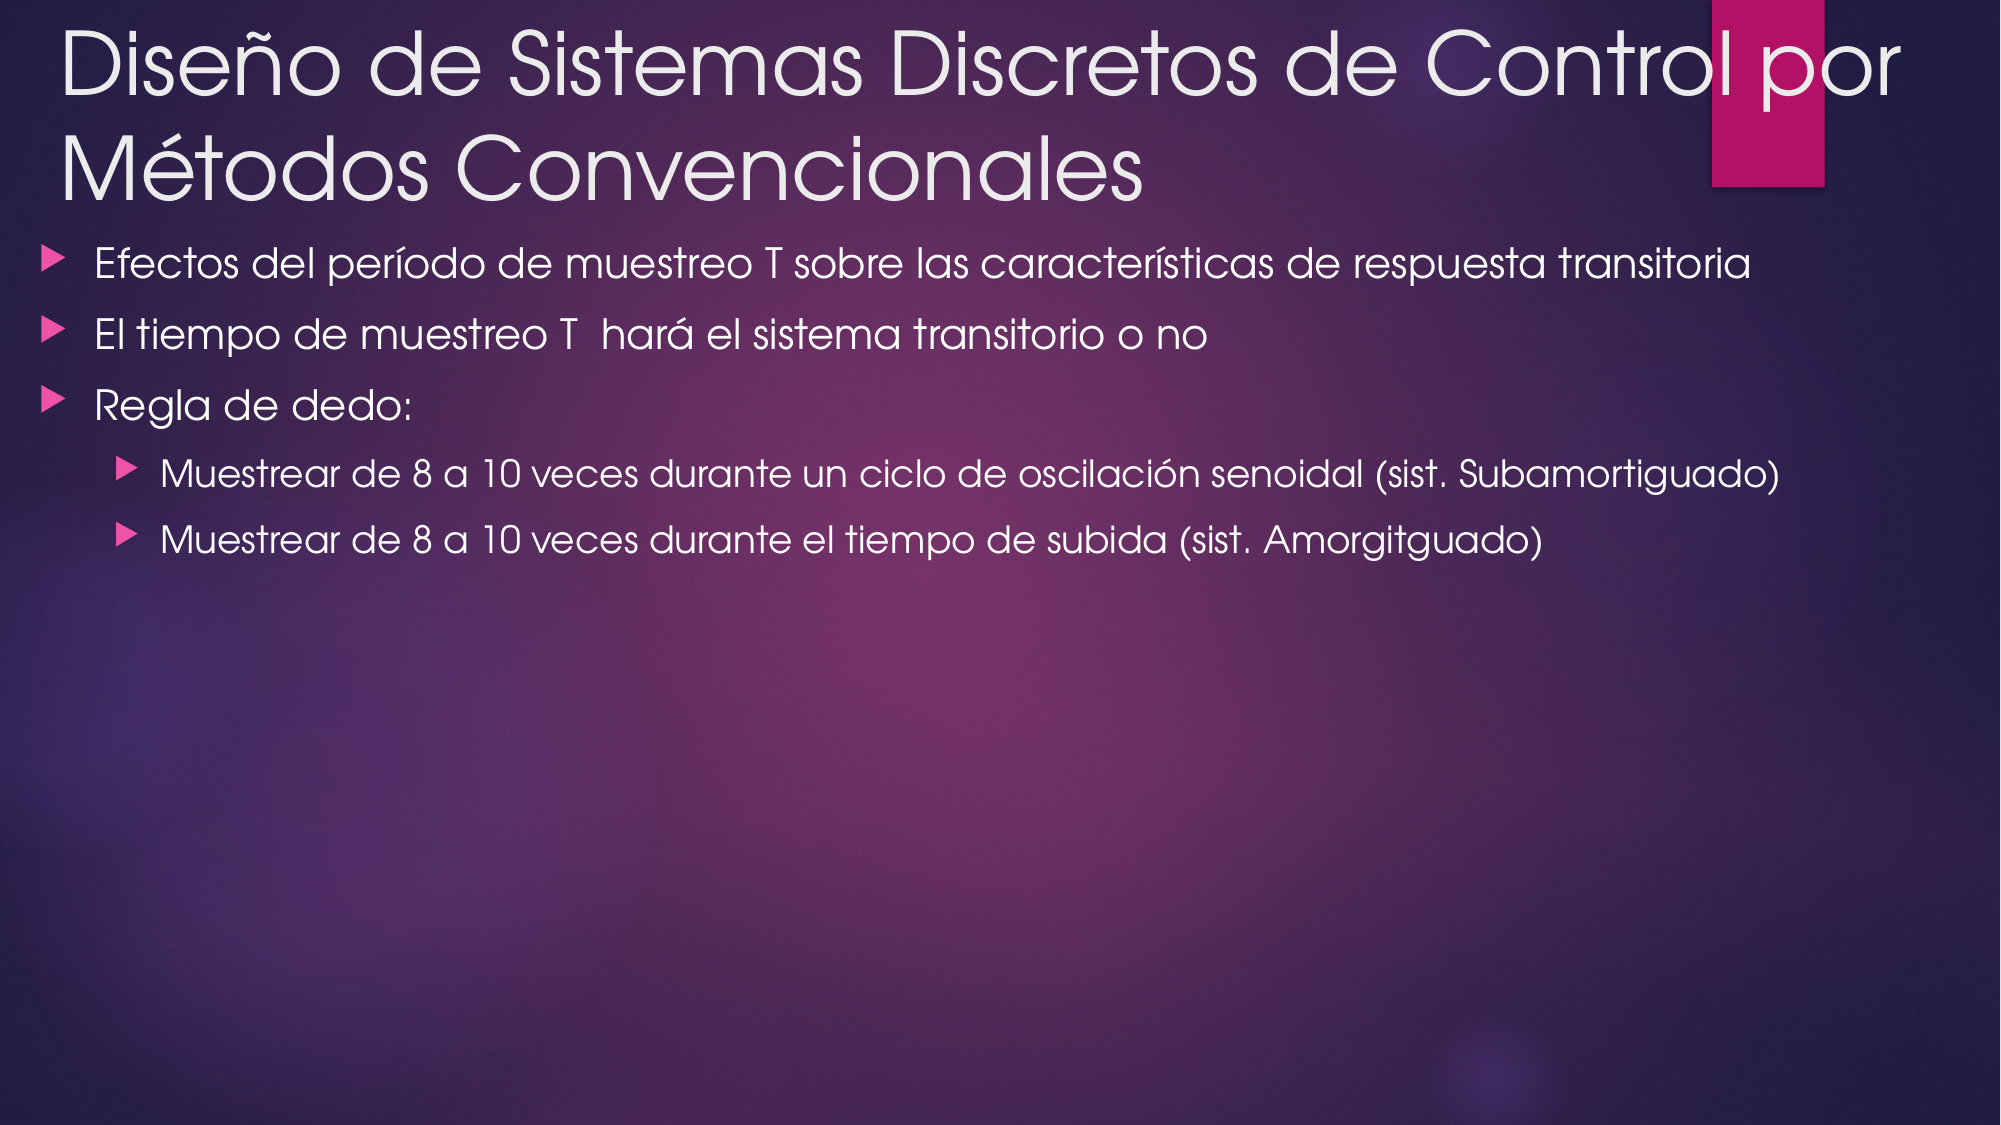

# Diseño de Sistemas Discretos de Control por Métodos Convencionales
Efectos del período de muestreo T sobre las características de respuesta transitoria
El tiempo de muestreo T  hará el sistema transitorio o no
Regla de dedo:
Muestrear de 8 a 10 veces durante un ciclo de oscilación senoidal (sist. Subamortiguado)
Muestrear de 8 a 10 veces durante el tiempo de subida (sist. Amorgitguado)